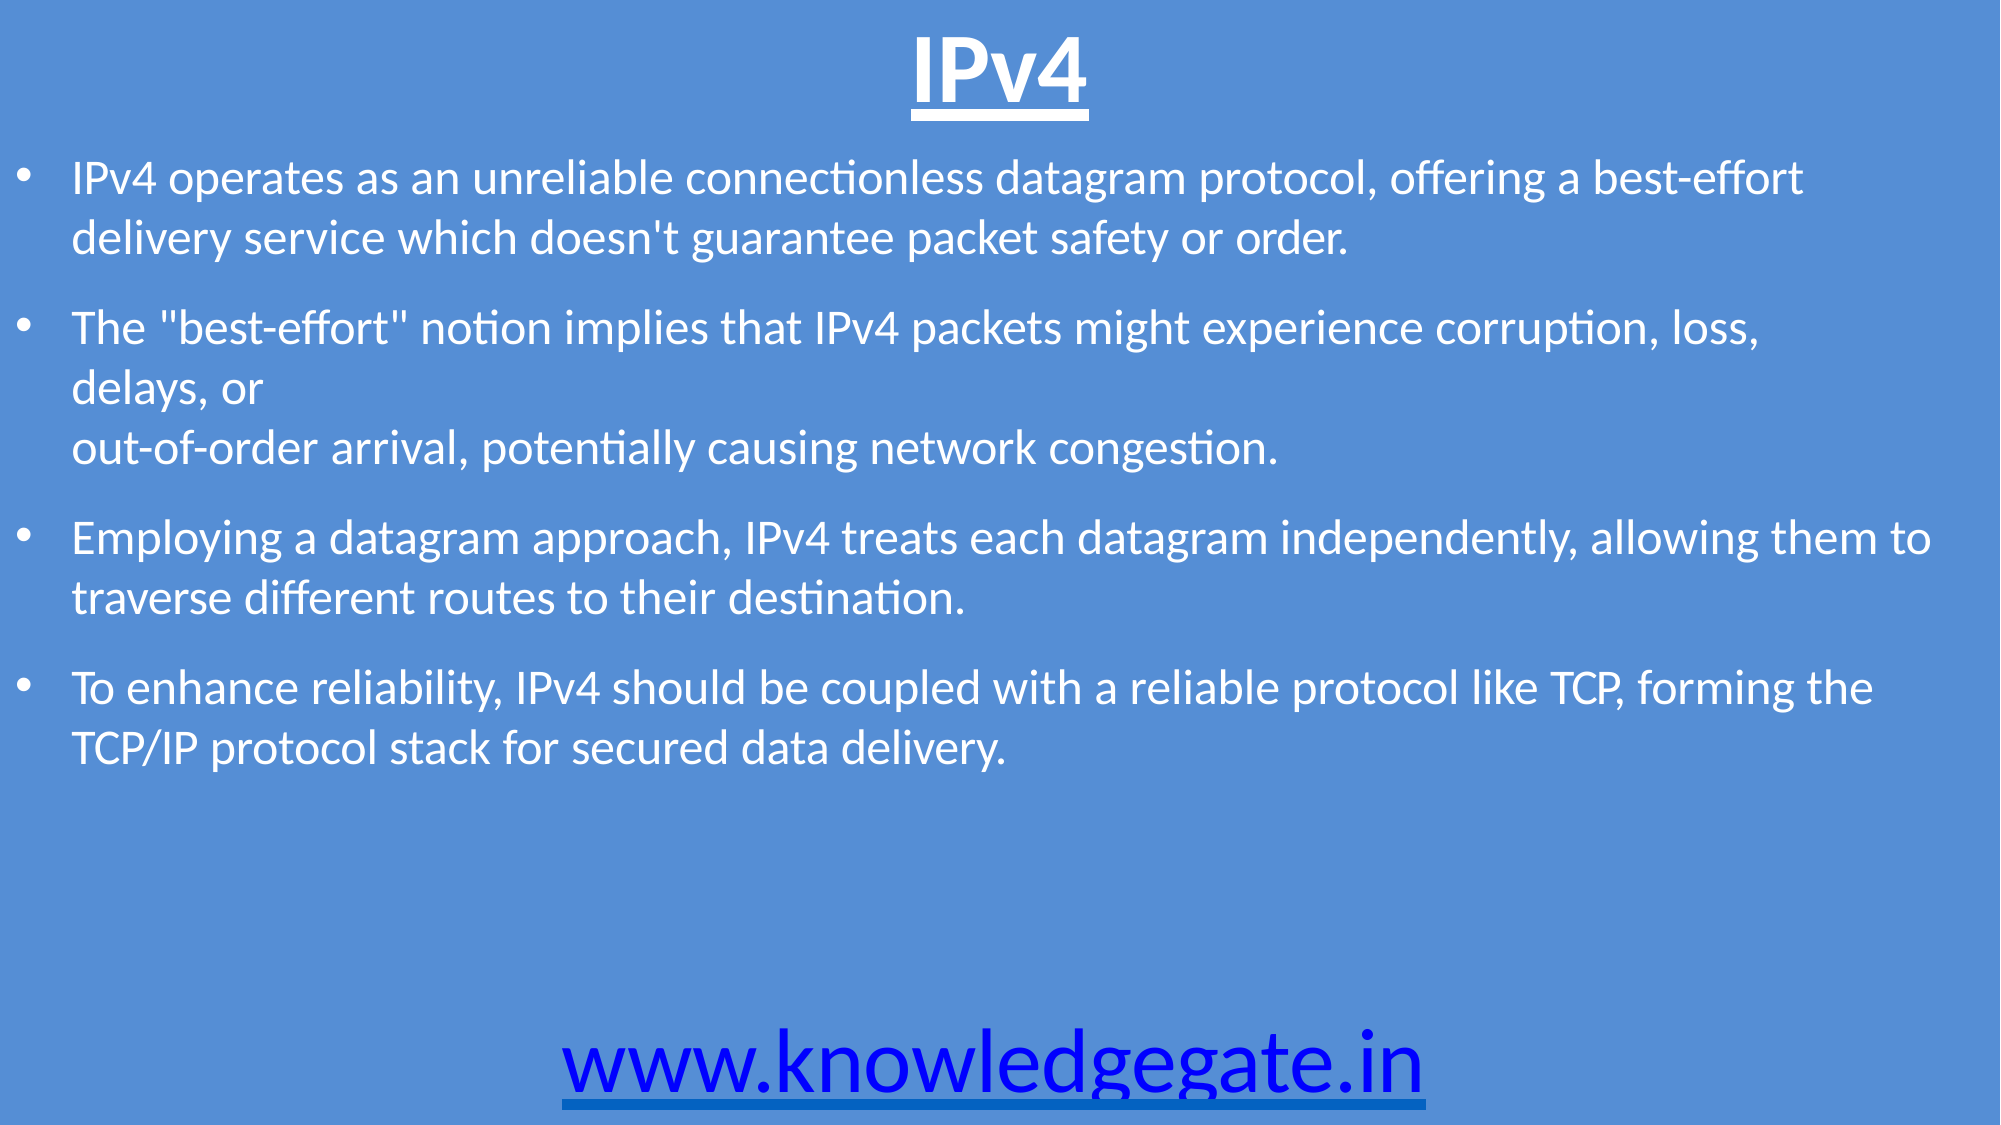

# IPv4
IPv4 operates as an unreliable connectionless datagram protocol, offering a best-effort  delivery service which doesn't guarantee packet safety or order.
The "best-effort" notion implies that IPv4 packets might experience corruption, loss, delays, or
out-of-order arrival, potentially causing network congestion.
Employing a datagram approach, IPv4 treats each datagram independently, allowing them to  traverse different routes to their destination.
To enhance reliability, IPv4 should be coupled with a reliable protocol like TCP, forming the  TCP/IP protocol stack for secured data delivery.
www.knowledgegate.in